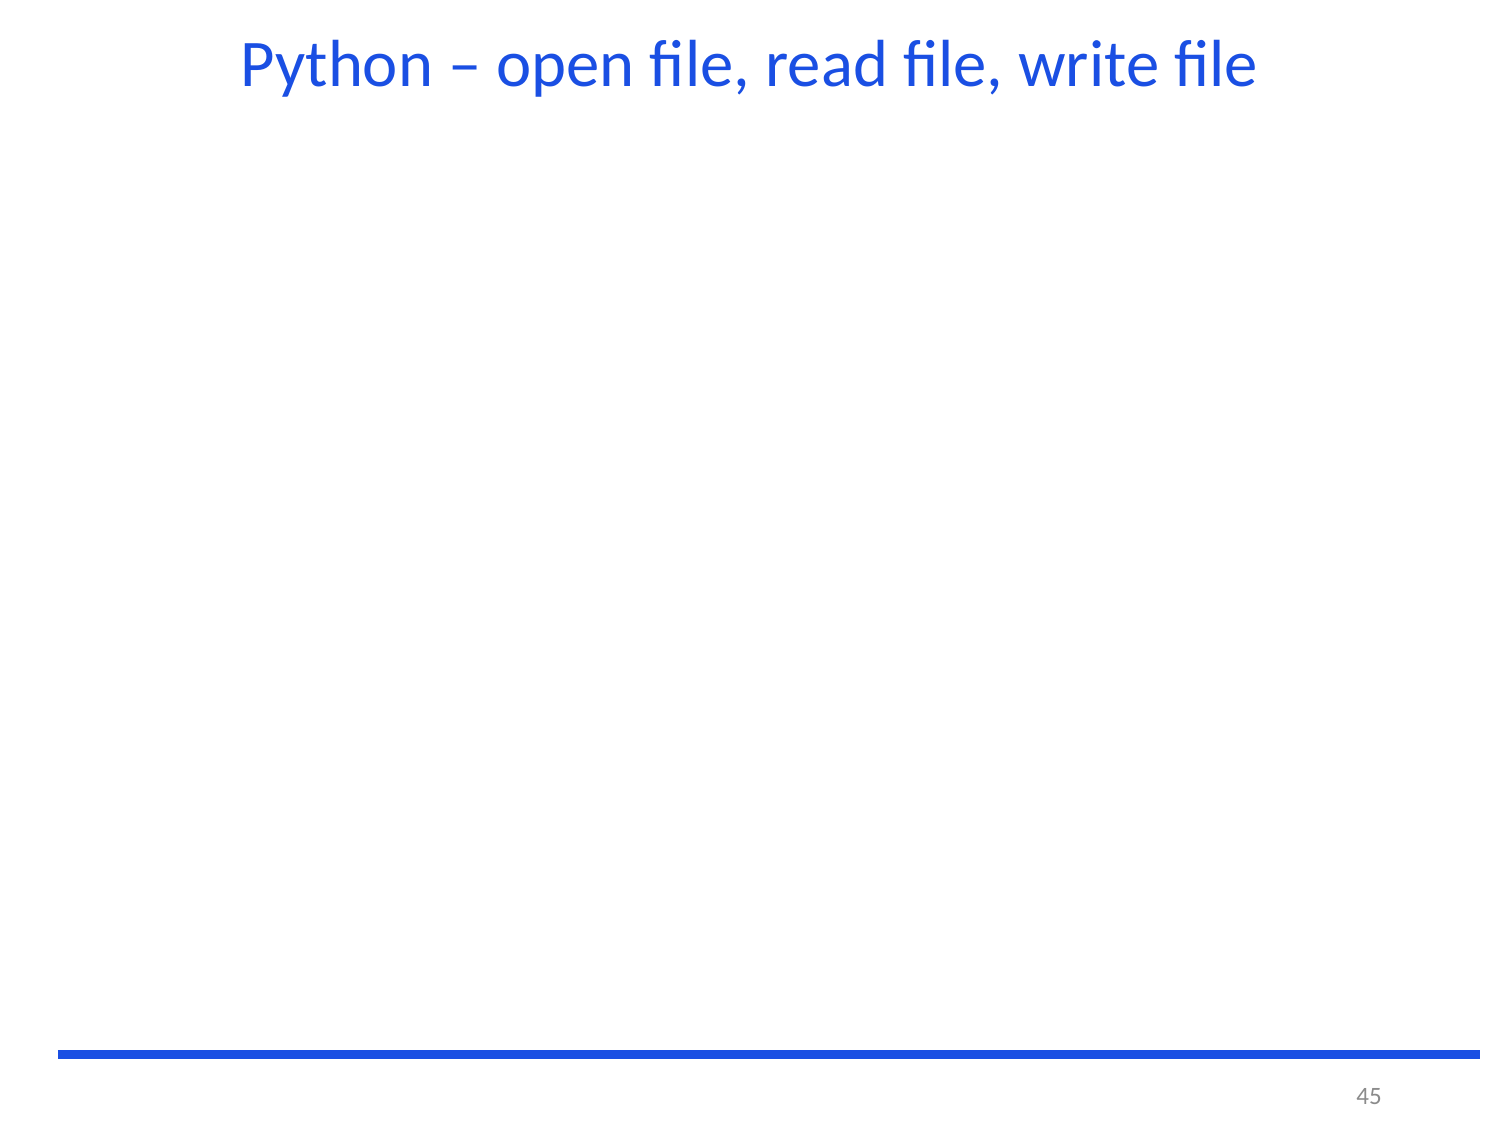

# Python – open file, read file, write file
45